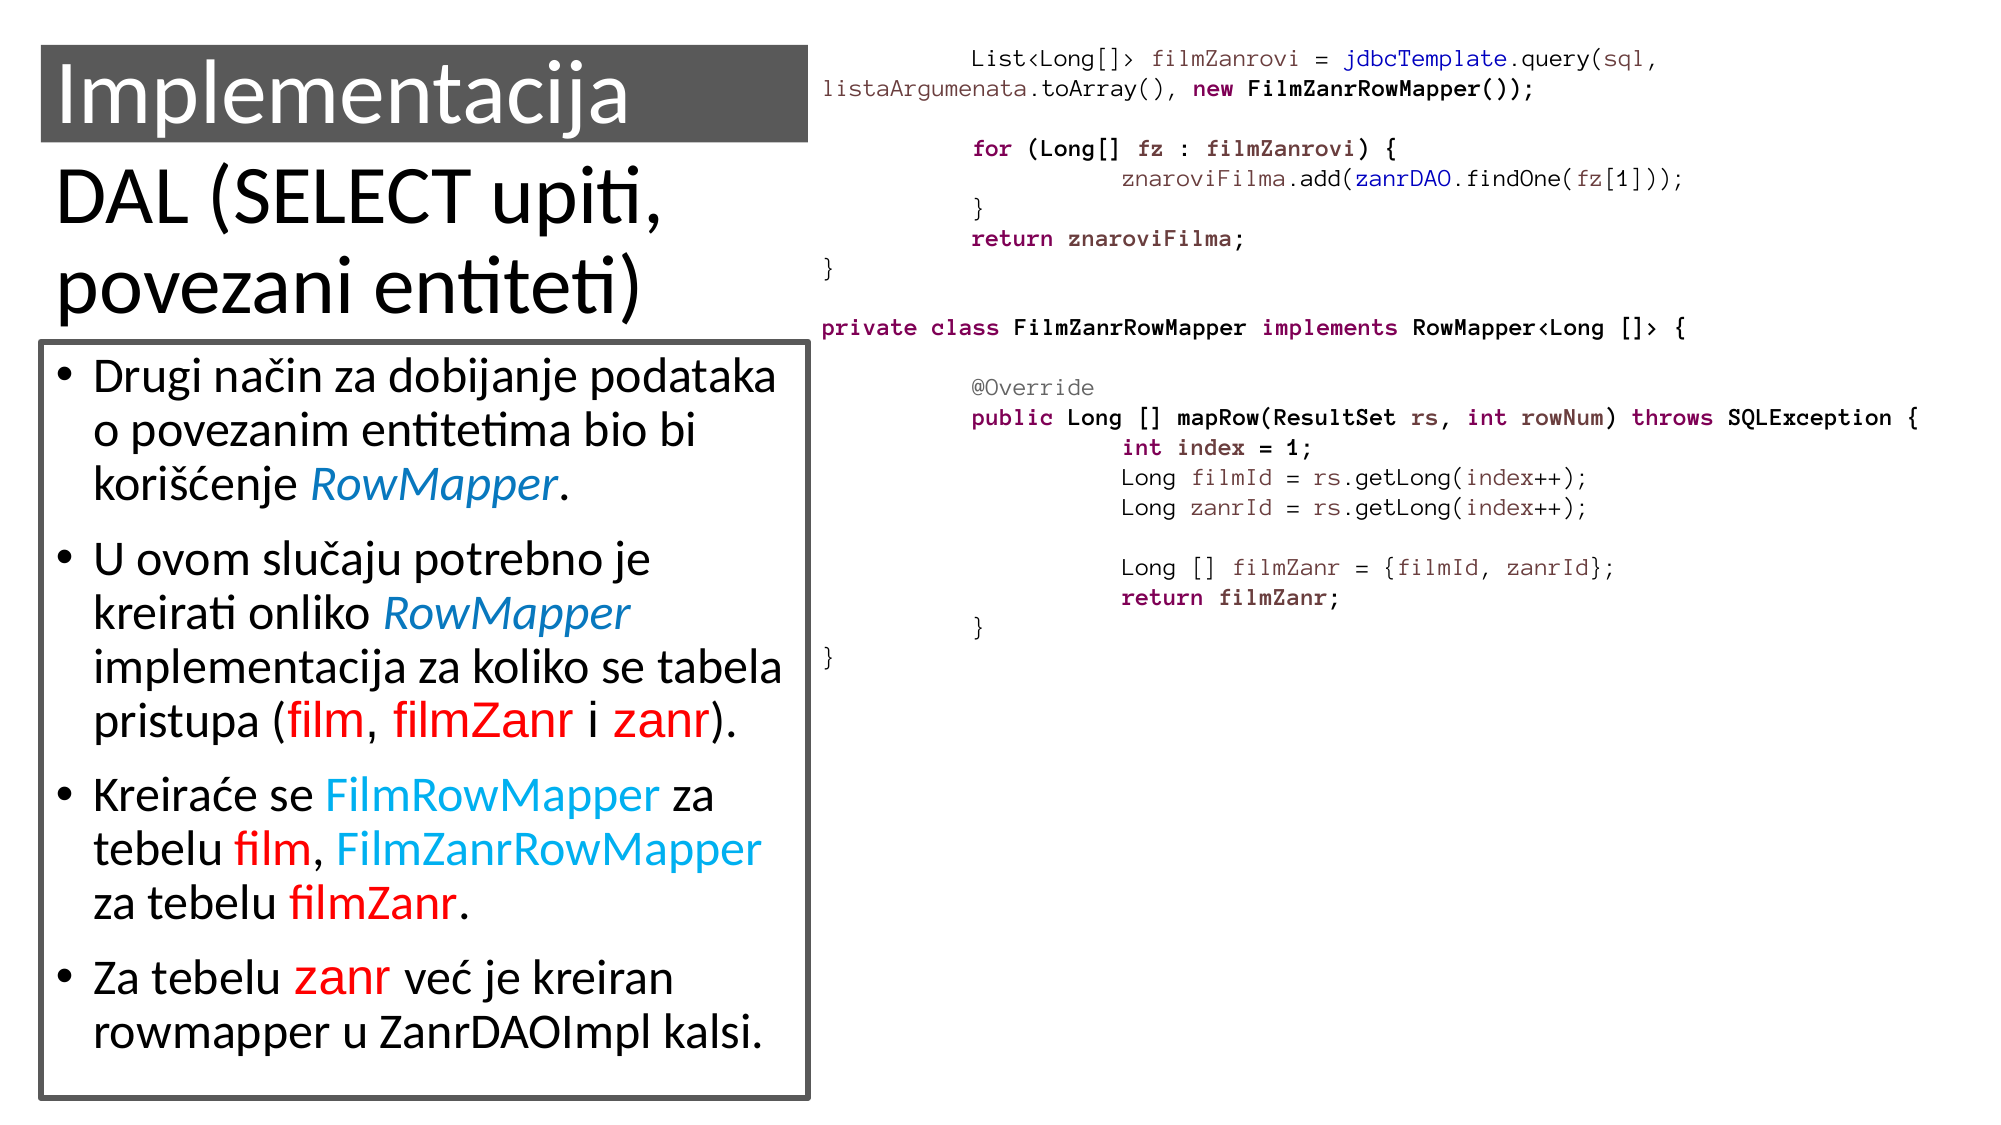

List<Long[]> filmZanrovi = jdbcTemplate.query(sql, listaArgumenata.toArray(), new FilmZanrRowMapper());

	for (Long[] fz : filmZanrovi) {
		znaroviFilma.add(zanrDAO.findOne(fz[1]));
	}
	return znaroviFilma;
}

private class FilmZanrRowMapper implements RowMapper<Long []> {

	@Override
	public Long [] mapRow(ResultSet rs, int rowNum) throws SQLException {
		int index = 1;
		Long filmId = rs.getLong(index++);
		Long zanrId = rs.getLong(index++);

		Long [] filmZanr = {filmId, zanrId};
		return filmZanr;
	}
}

# Implementacija
DAL (SELECT upiti, povezani entiteti)
Drugi način za dobijanje podataka o povezanim entitetima bio bi korišćenje RowMapper.
U ovom slučaju potrebno je kreirati onliko RowMapper implementacija za koliko se tabela pristupa (film, filmZanr i zanr).
Kreiraće se FilmRowMapper za tebelu film, FilmZanrRowMapper  za tebelu filmZanr.
Za tebelu zanr već je kreiran rowmapper u ZanrDAOImpl kalsi.